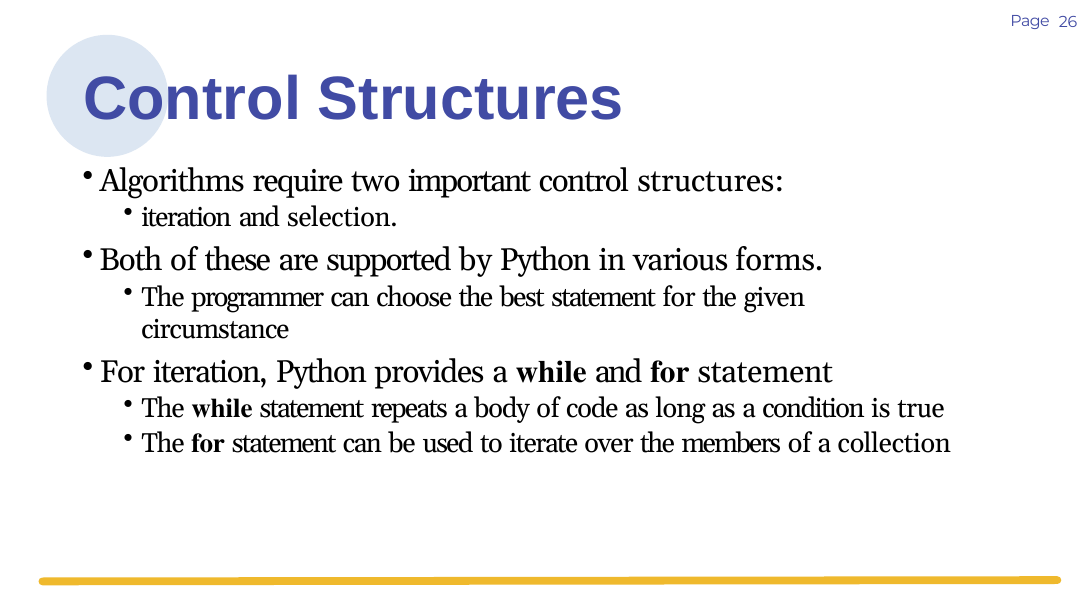

26
Page

Control Structures
Algorithms require two important control structures:
iteration and selection.
Both of these are supported by Python in various forms.
The programmer can choose the best statement for the given circumstance
For iteration, Python provides a while and for statement
The while statement repeats a body of code as long as a condition is true
The for statement can be used to iterate over the members of a collection